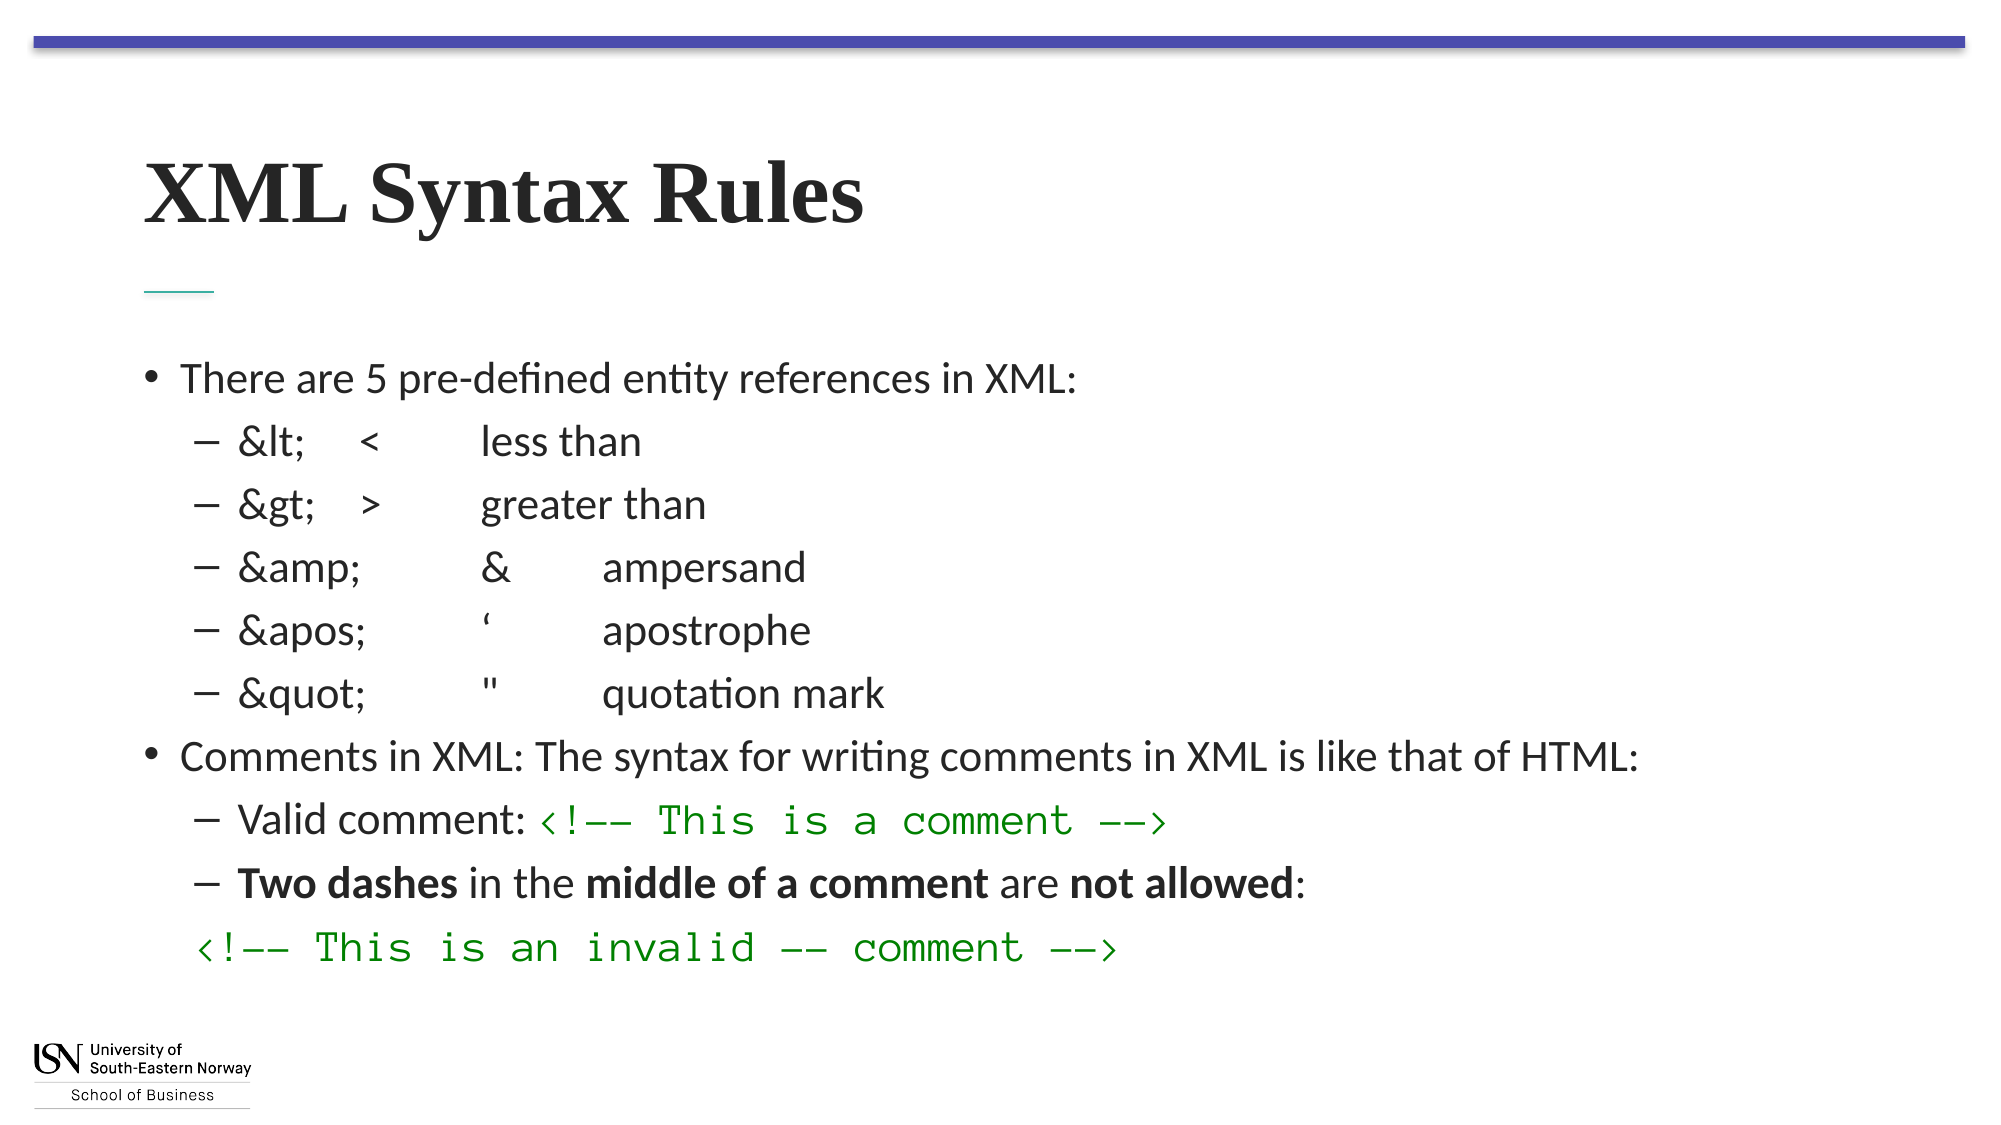

# XML Syntax Rules
There are 5 pre-defined entity references in XML:
&lt;			<		less than
&gt;			>		greater than
&amp;		&		ampersand
&apos;		‘		apostrophe
&quot;		"		quotation mark
Comments in XML: The syntax for writing comments in XML is like that of HTML:
Valid comment: <!-- This is a comment -->
Two dashes in the middle of a comment are not allowed:
	<!-- This is an invalid -- comment -->